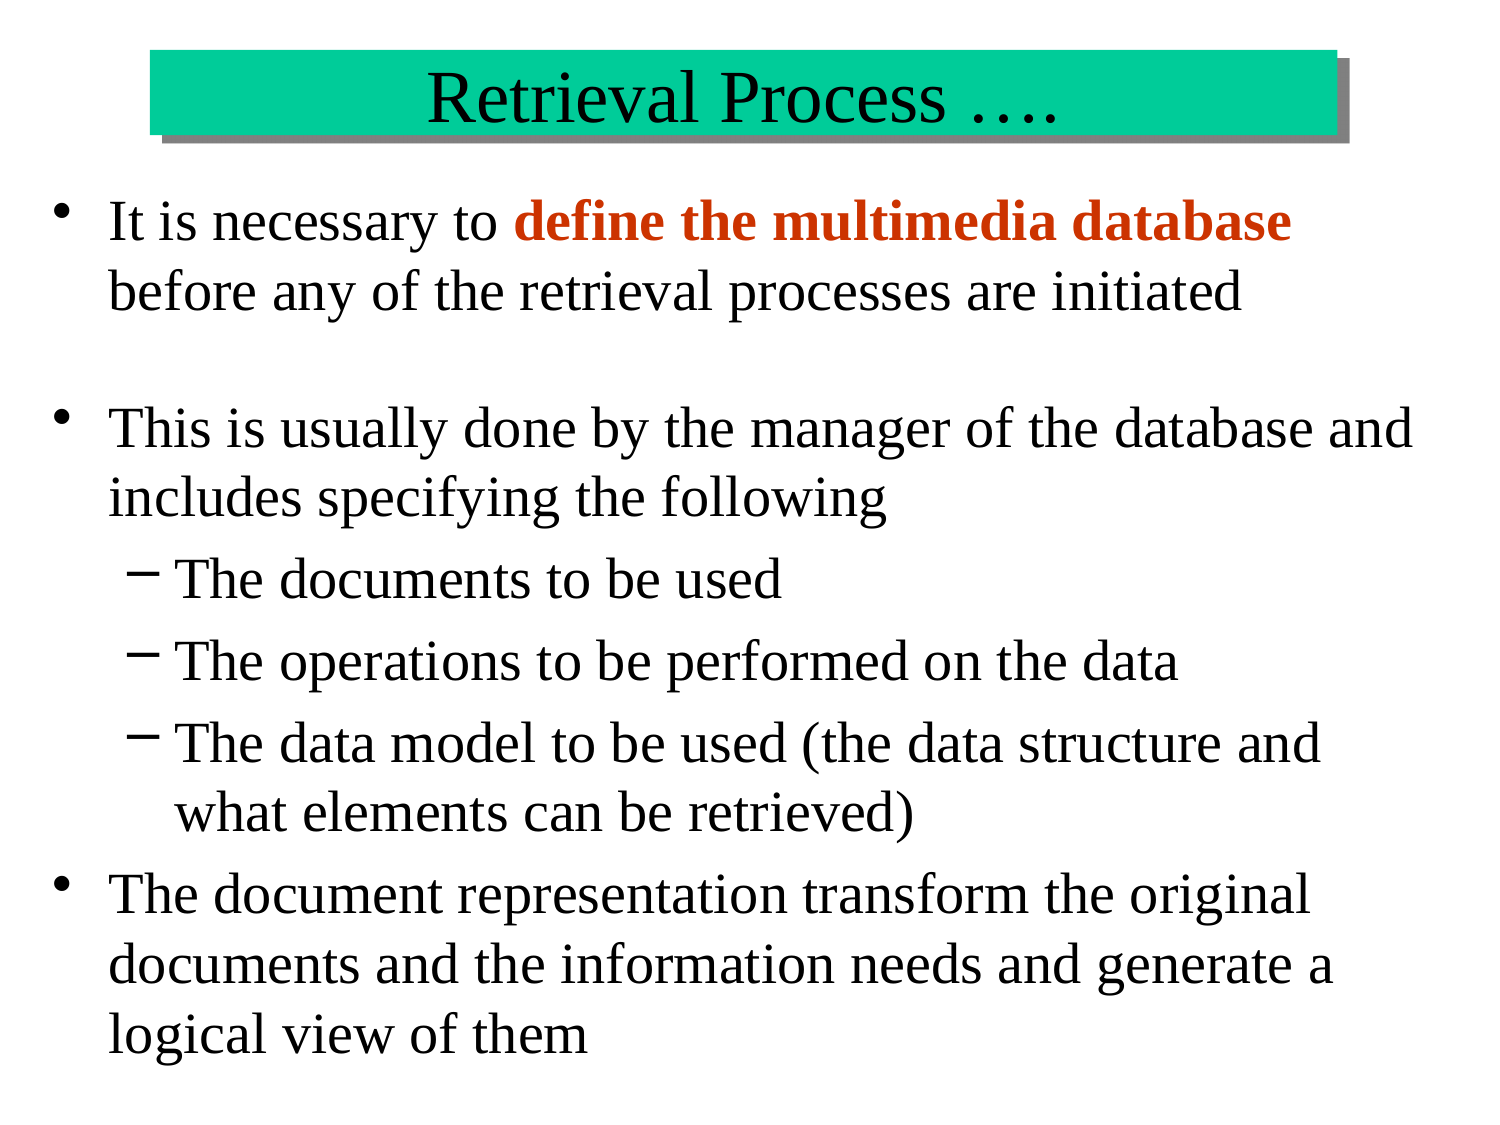

Retrieval Process ….
It is necessary to define the multimedia database before any of the retrieval processes are initiated

This is usually done by the manager of the database and includes specifying the following
The documents to be used
The operations to be performed on the data
The data model to be used (the data structure and what elements can be retrieved)
The document representation transform the original documents and the information needs and generate a logical view of them
125